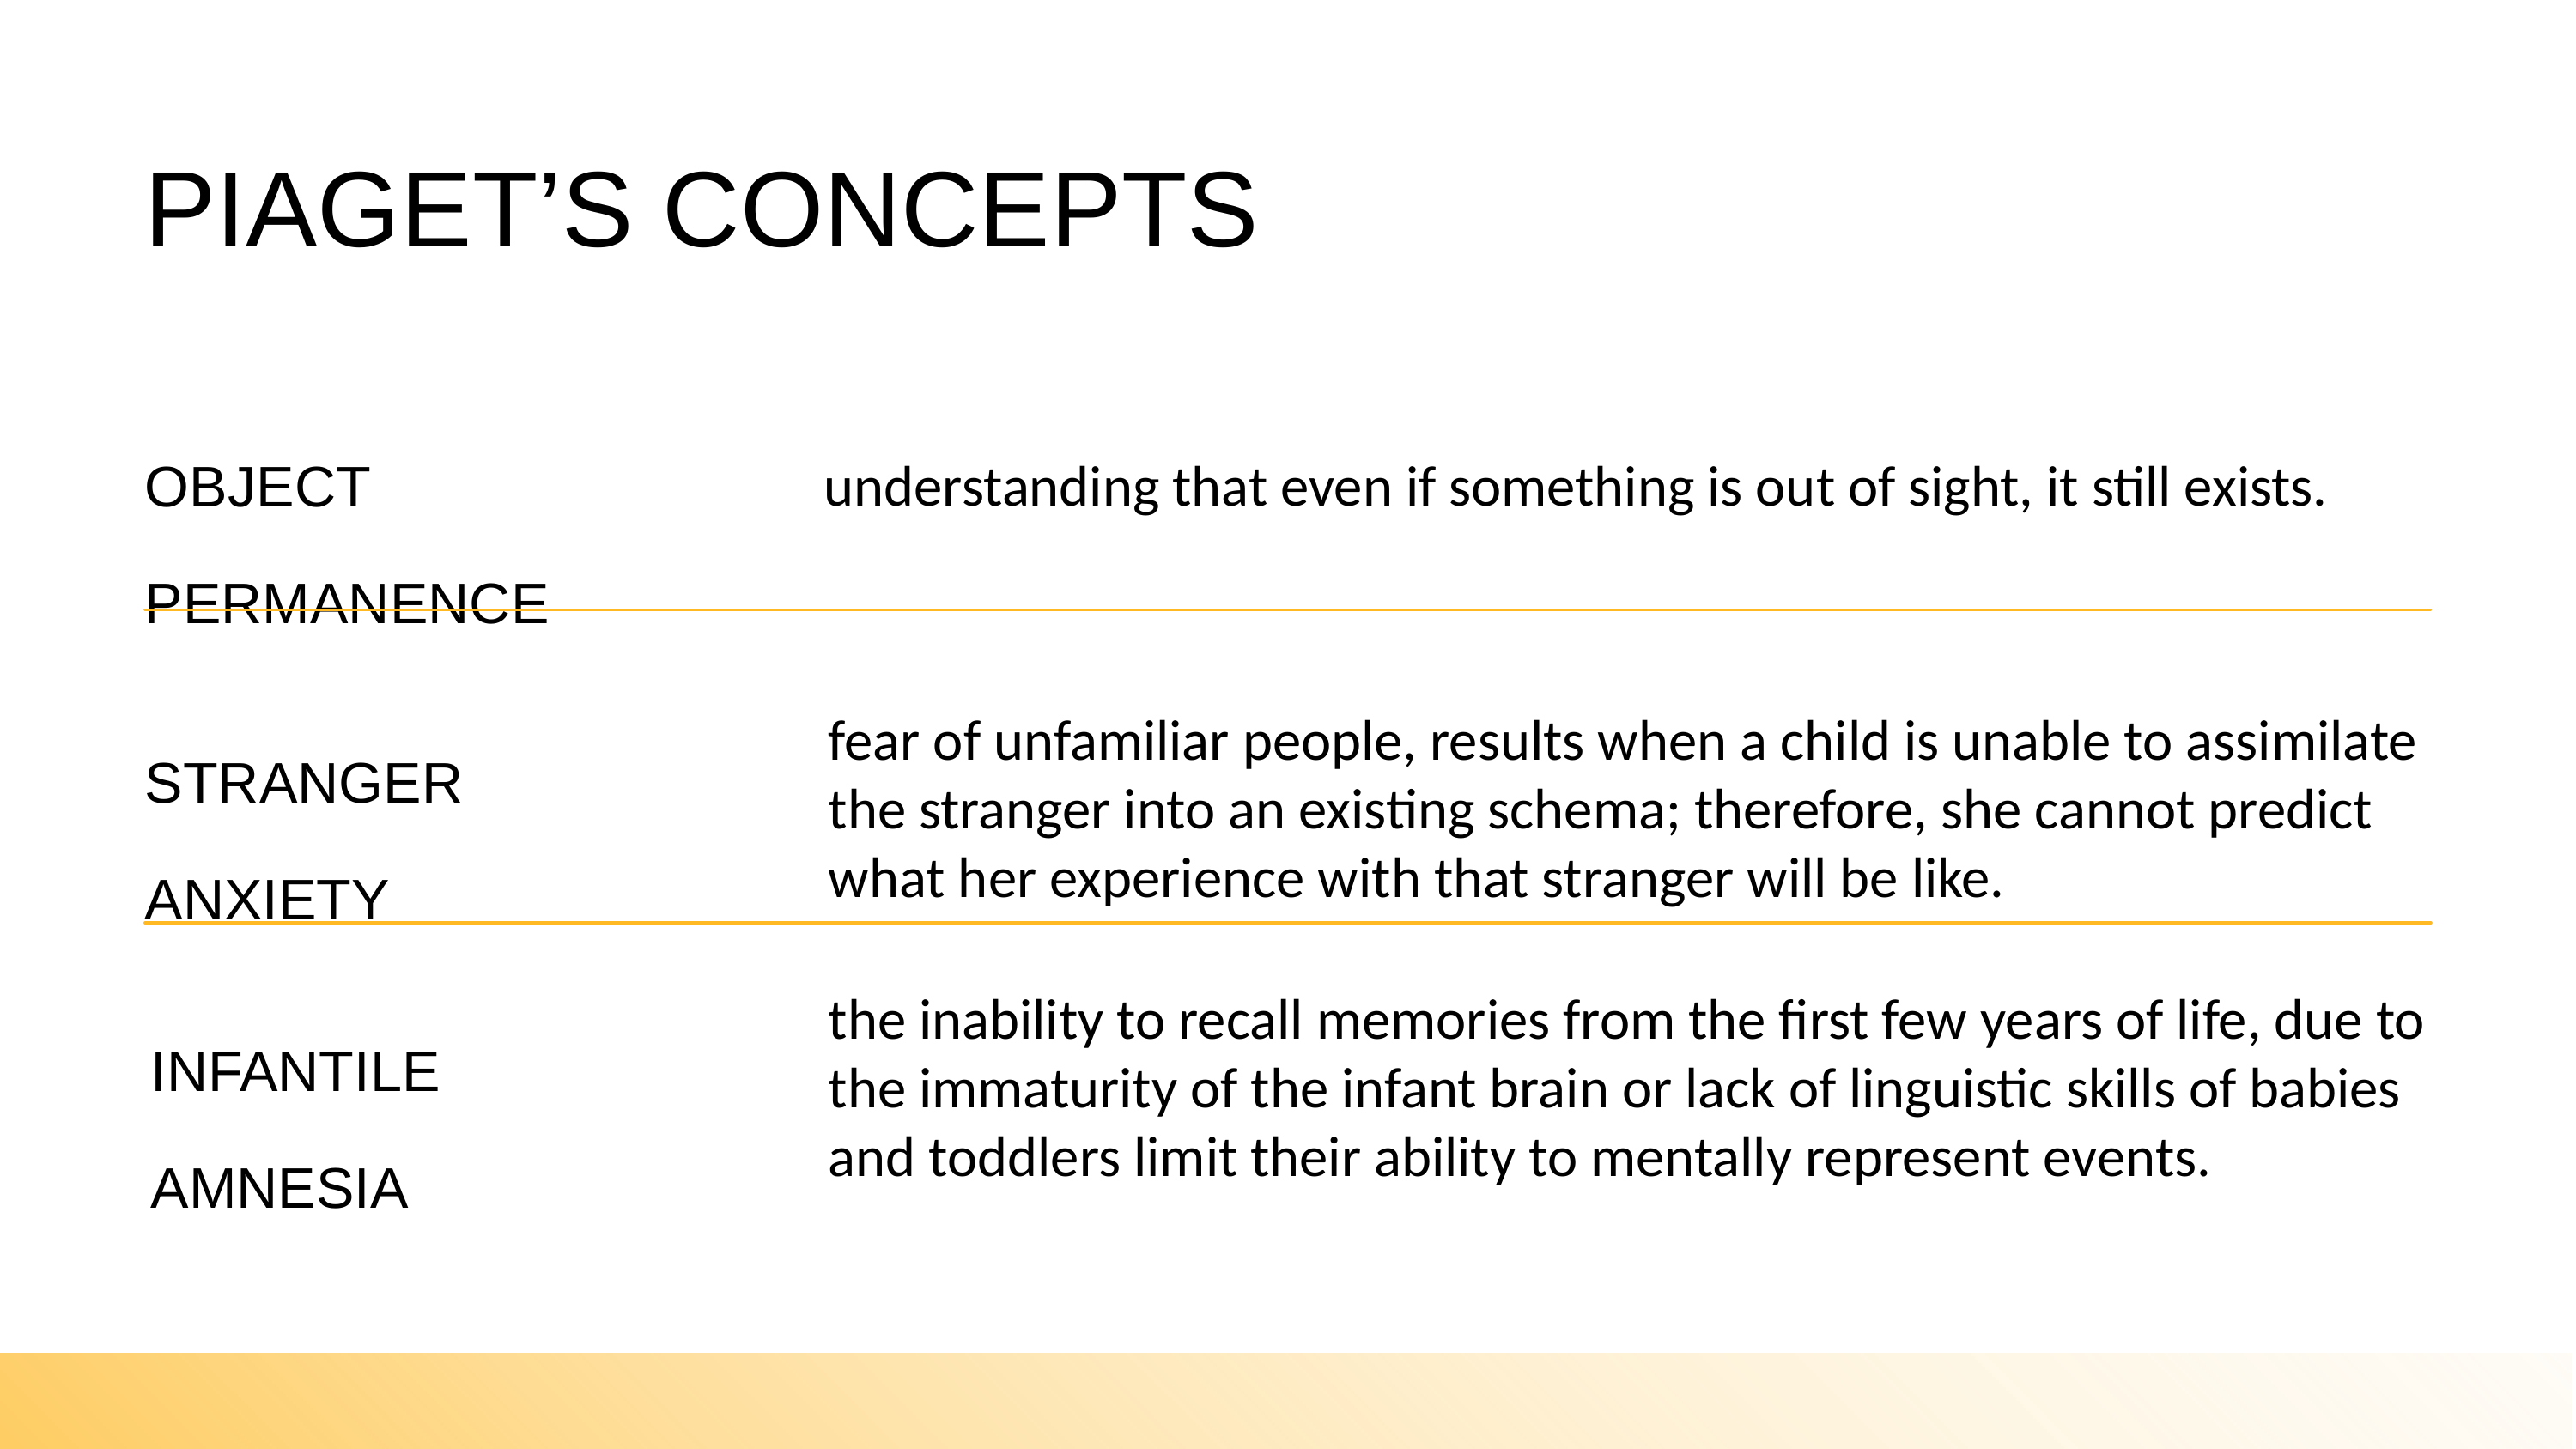

PIAGET’S CONCEPTS
OBJECT PERMANENCE
understanding that even if something is out of sight, it still exists.
STRANGER ANXIETY
fear of unfamiliar people, results when a child is unable to assimilate the stranger into an existing schema; therefore, she cannot predict what her experience with that stranger will be like.
the inability to recall memories from the first few years of life, due to the immaturity of the infant brain or lack of linguistic skills of babies and toddlers limit their ability to mentally represent events.
INFANTILE AMNESIA